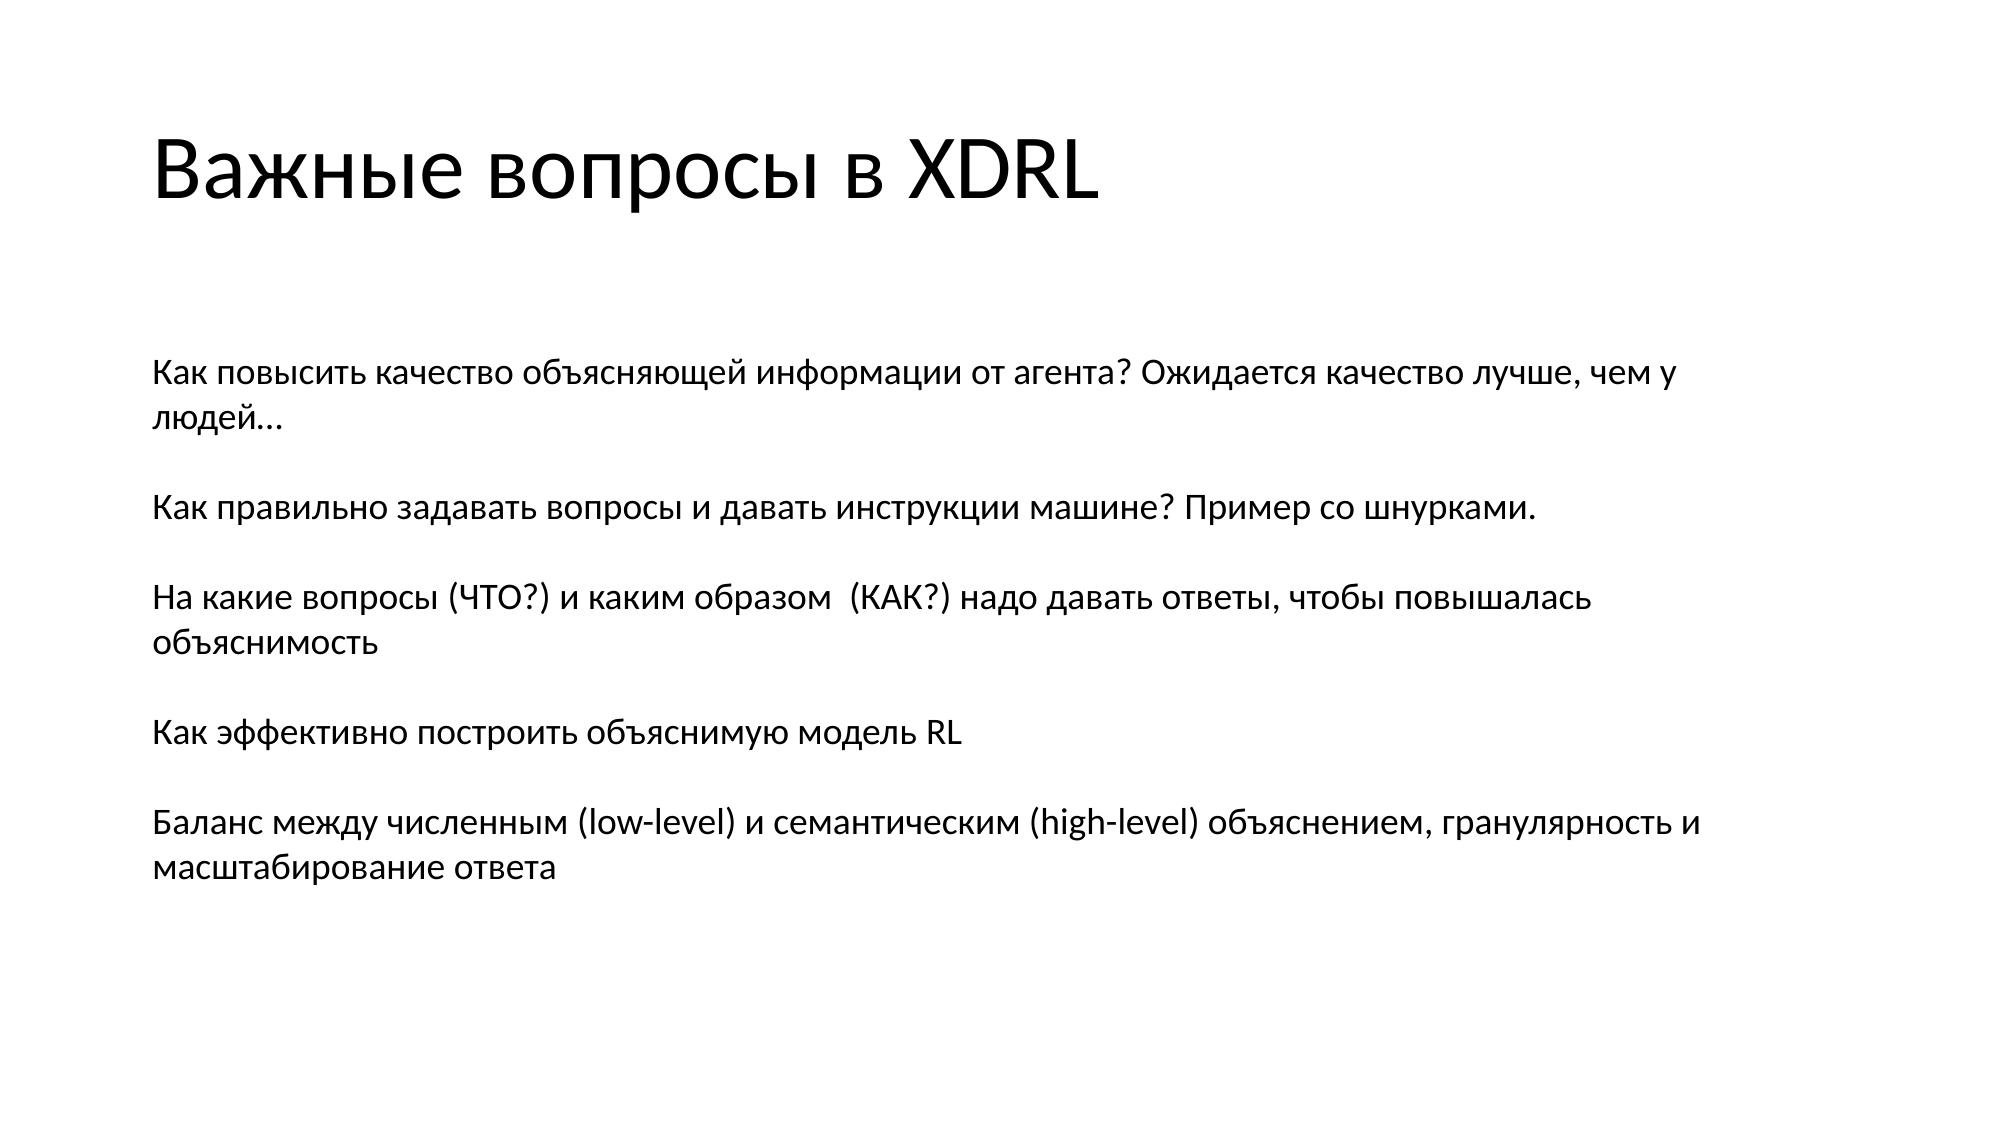

# Важные вопросы в XDRL
Как повысить качество объясняющей информации от агента? Ожидается качество лучше, чем у людей…

Как правильно задавать вопросы и давать инструкции машине? Пример со шнурками.

На какие вопросы (ЧТО?) и каким образом  (КАК?) надо давать ответы, чтобы повышалась объяснимость

Как эффективно построить объяснимую модель RL

Баланс между численным (low-level) и семантическим (high-level) объяснением, гранулярность и масштабирование ответа